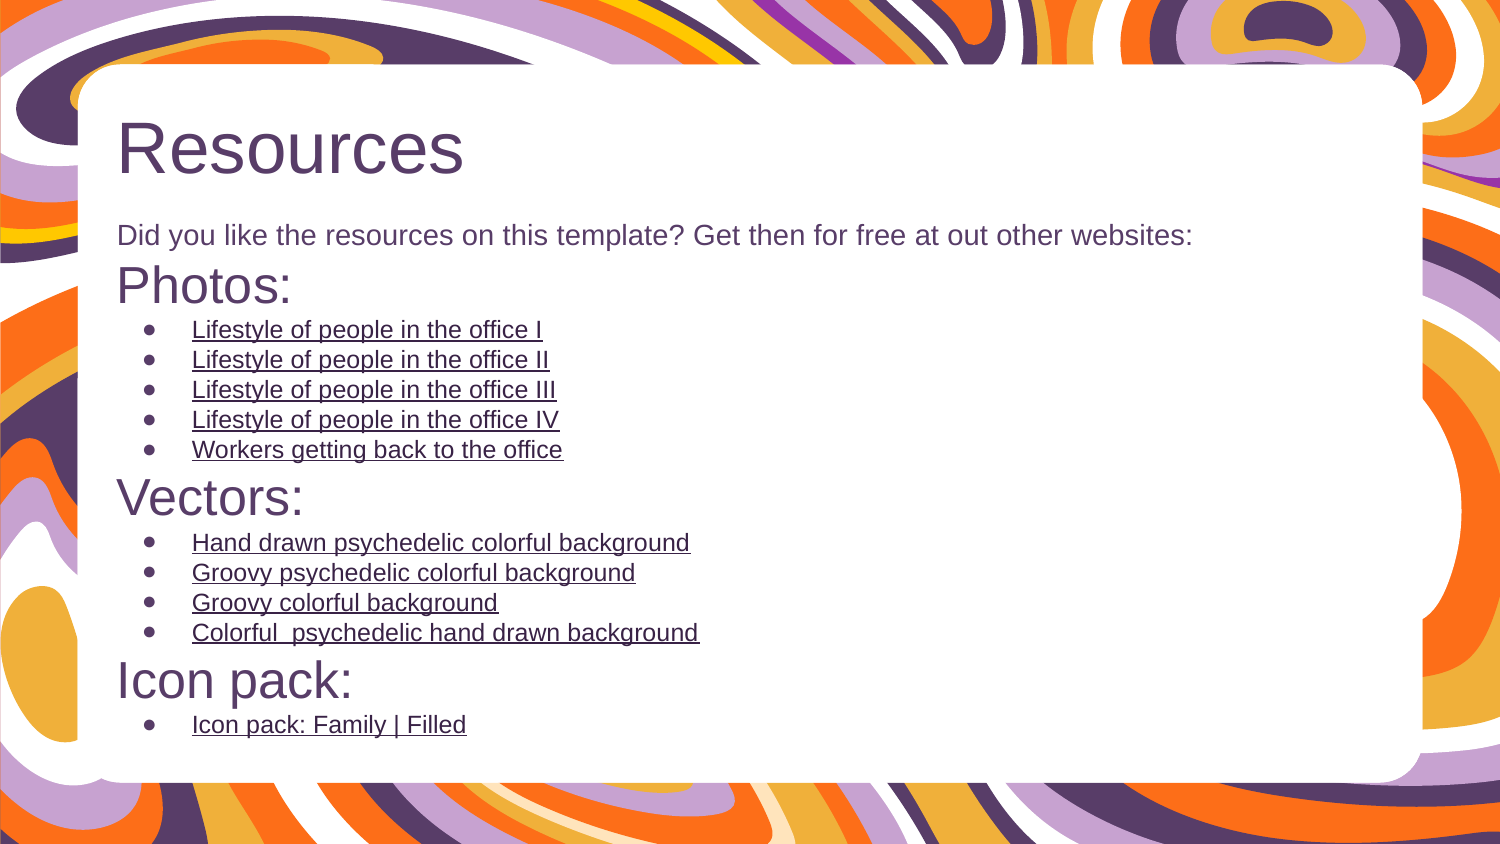

# Resources
Did you like the resources on this template? Get then for free at out other websites:
Photos:
Lifestyle of people in the office I
Lifestyle of people in the office II
Lifestyle of people in the office III
Lifestyle of people in the office IV
Workers getting back to the office
Vectors:
Hand drawn psychedelic colorful background
Groovy psychedelic colorful background
Groovy colorful background
Colorful  psychedelic hand drawn background
Icon pack:
Icon pack: Family | Filled